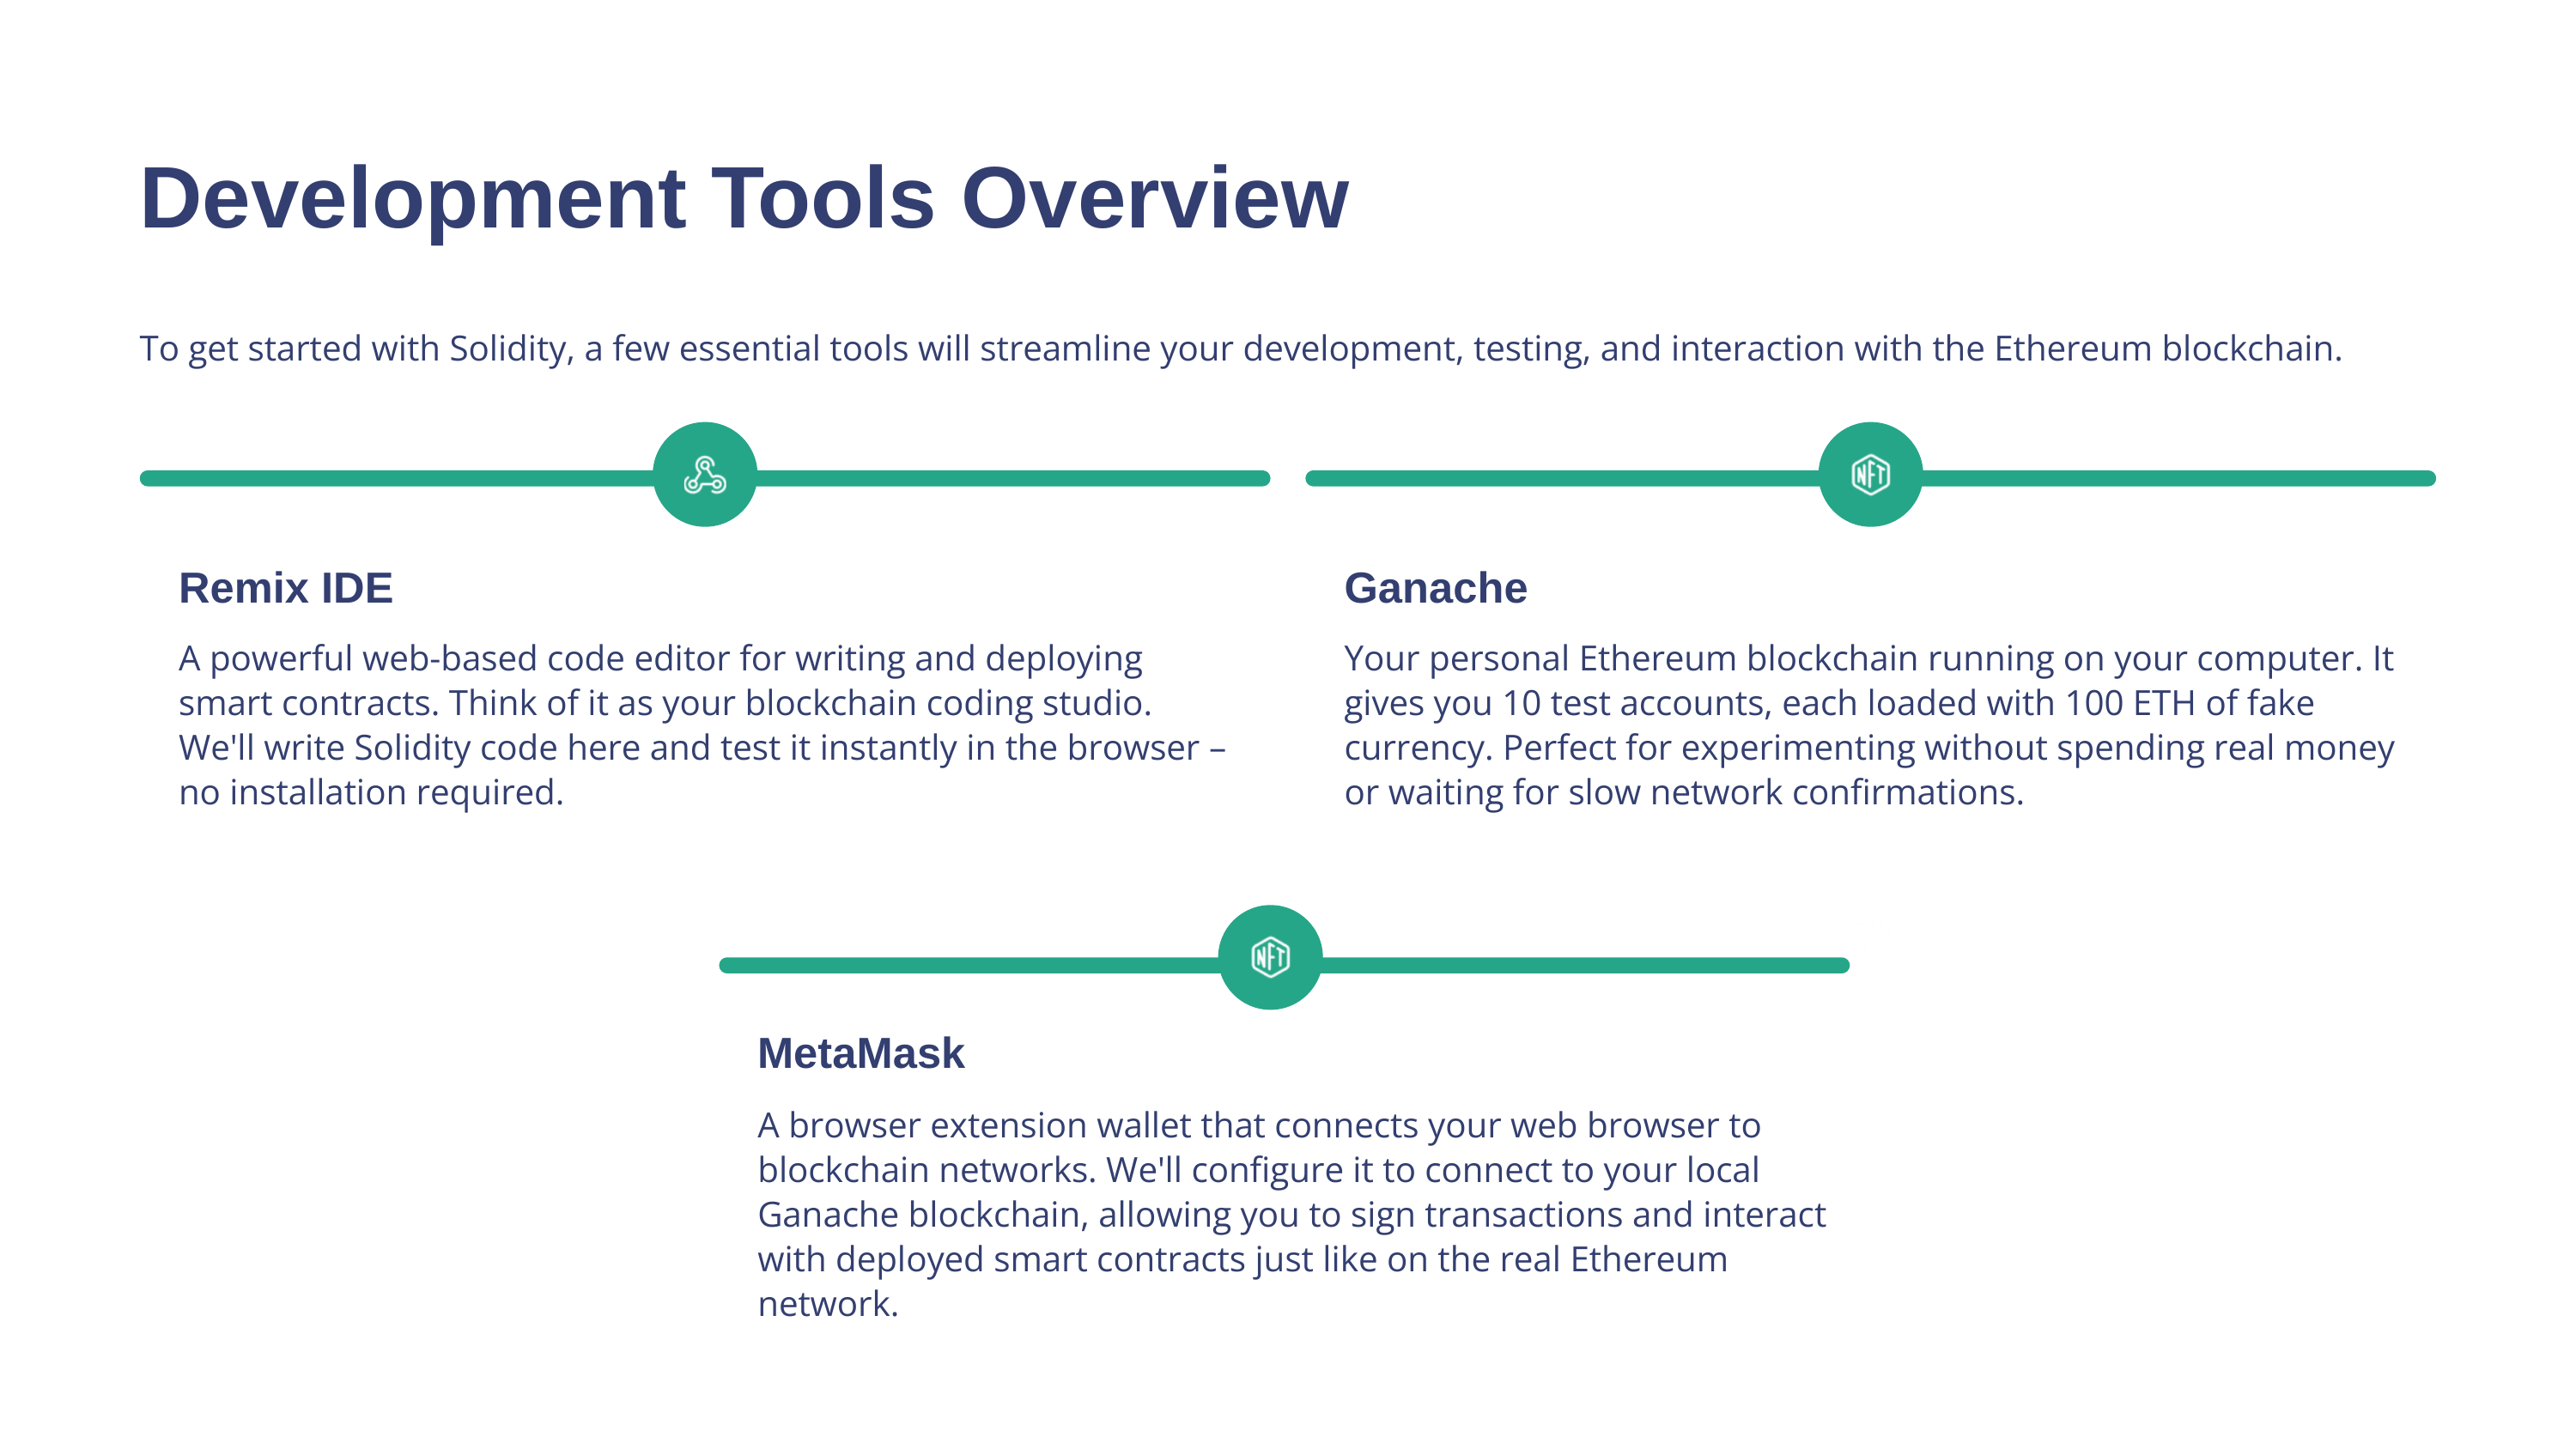

Development Tools Overview
To get started with Solidity, a few essential tools will streamline your development, testing, and interaction with the Ethereum blockchain.

Remix IDE
Ganache
A powerful web-based code editor for writing and deploying smart contracts. Think of it as your blockchain coding studio. We'll write Solidity code here and test it instantly in the browser – no installation required.
Your personal Ethereum blockchain running on your computer. It gives you 10 test accounts, each loaded with 100 ETH of fake currency. Perfect for experimenting without spending real money or waiting for slow network confirmations.

MetaMask
A browser extension wallet that connects your web browser to blockchain networks. We'll configure it to connect to your local Ganache blockchain, allowing you to sign transactions and interact with deployed smart contracts just like on the real Ethereum network.